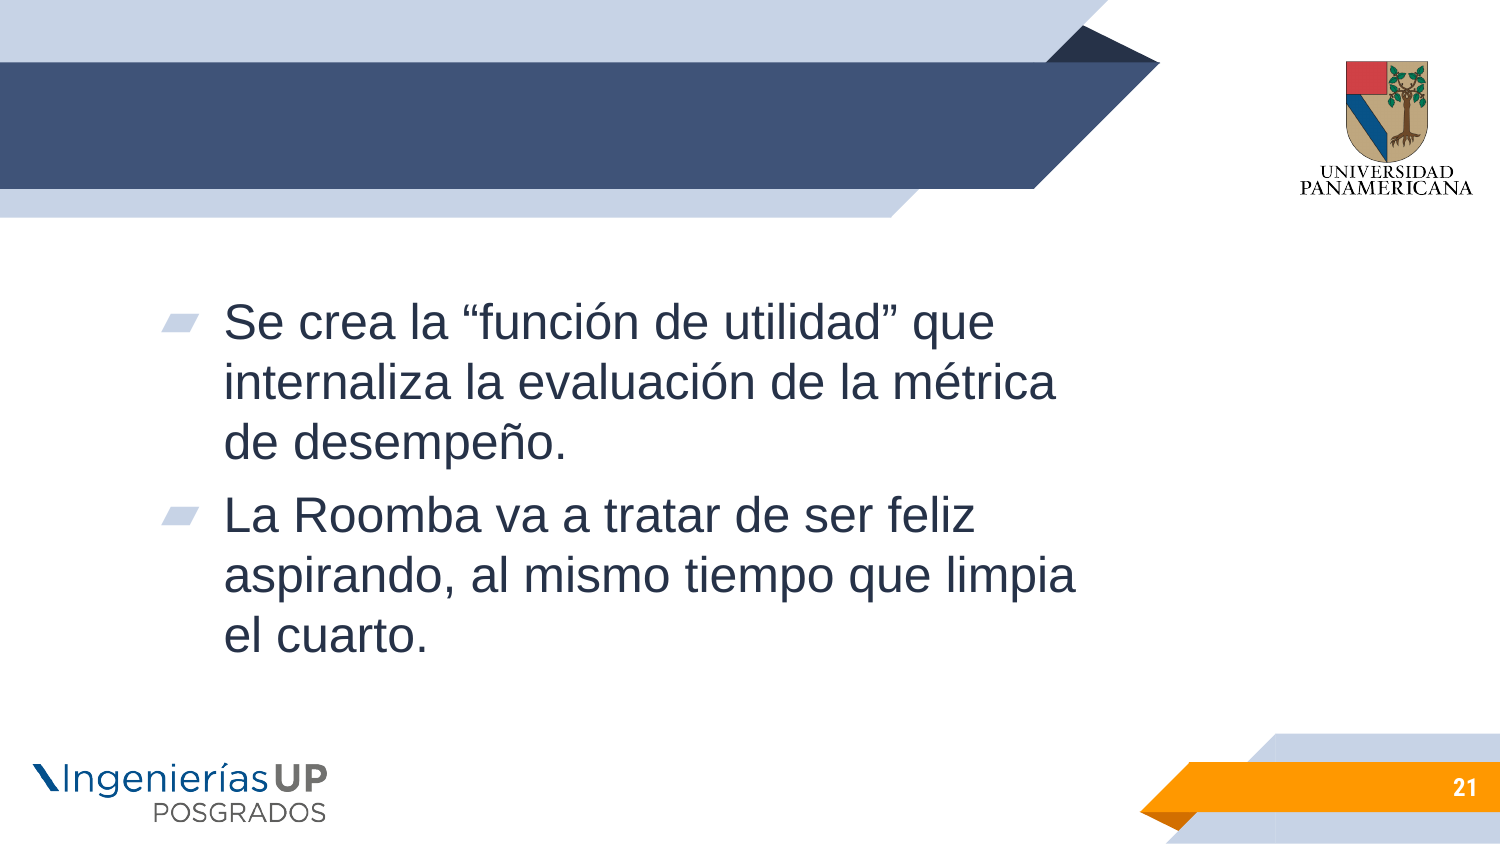

#
Se crea la “función de utilidad” que internaliza la evaluación de la métrica de desempeño.
La Roomba va a tratar de ser feliz aspirando, al mismo tiempo que limpia el cuarto.
21